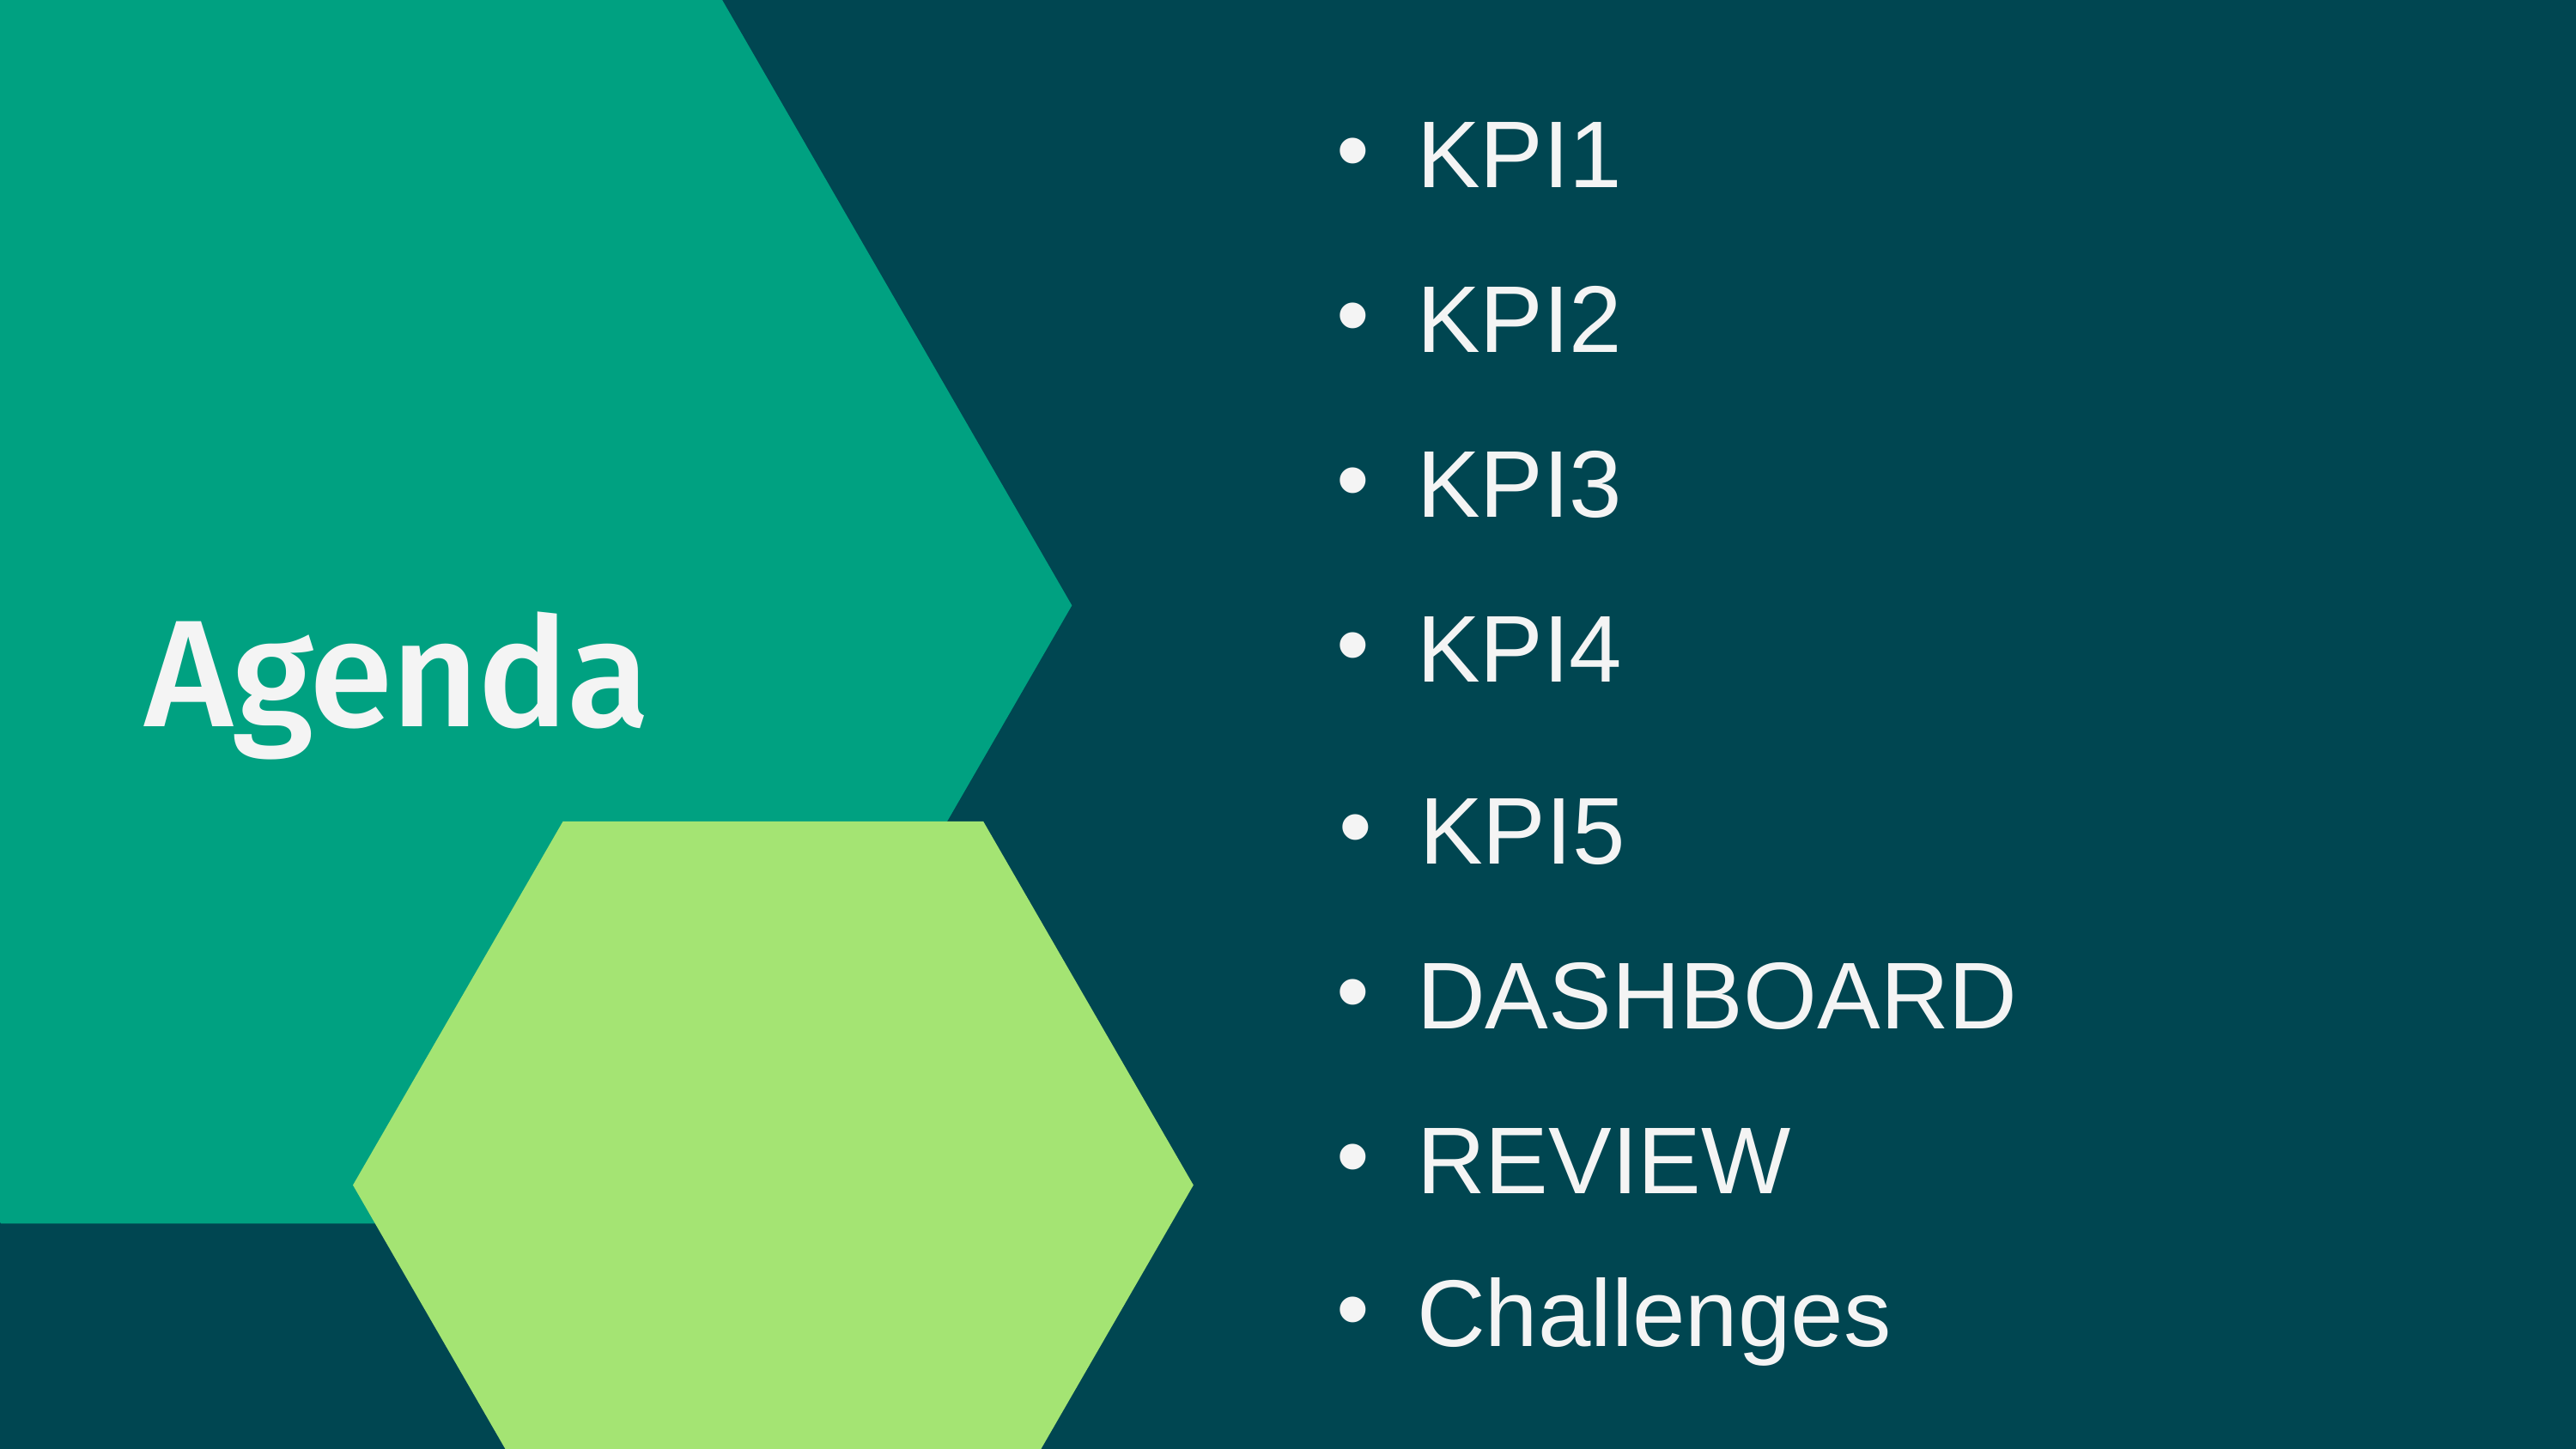

KPI1
KPI2
KPI3
KPI4
Agenda
KPI5

DASHBOARD
REVIEW
Challenges